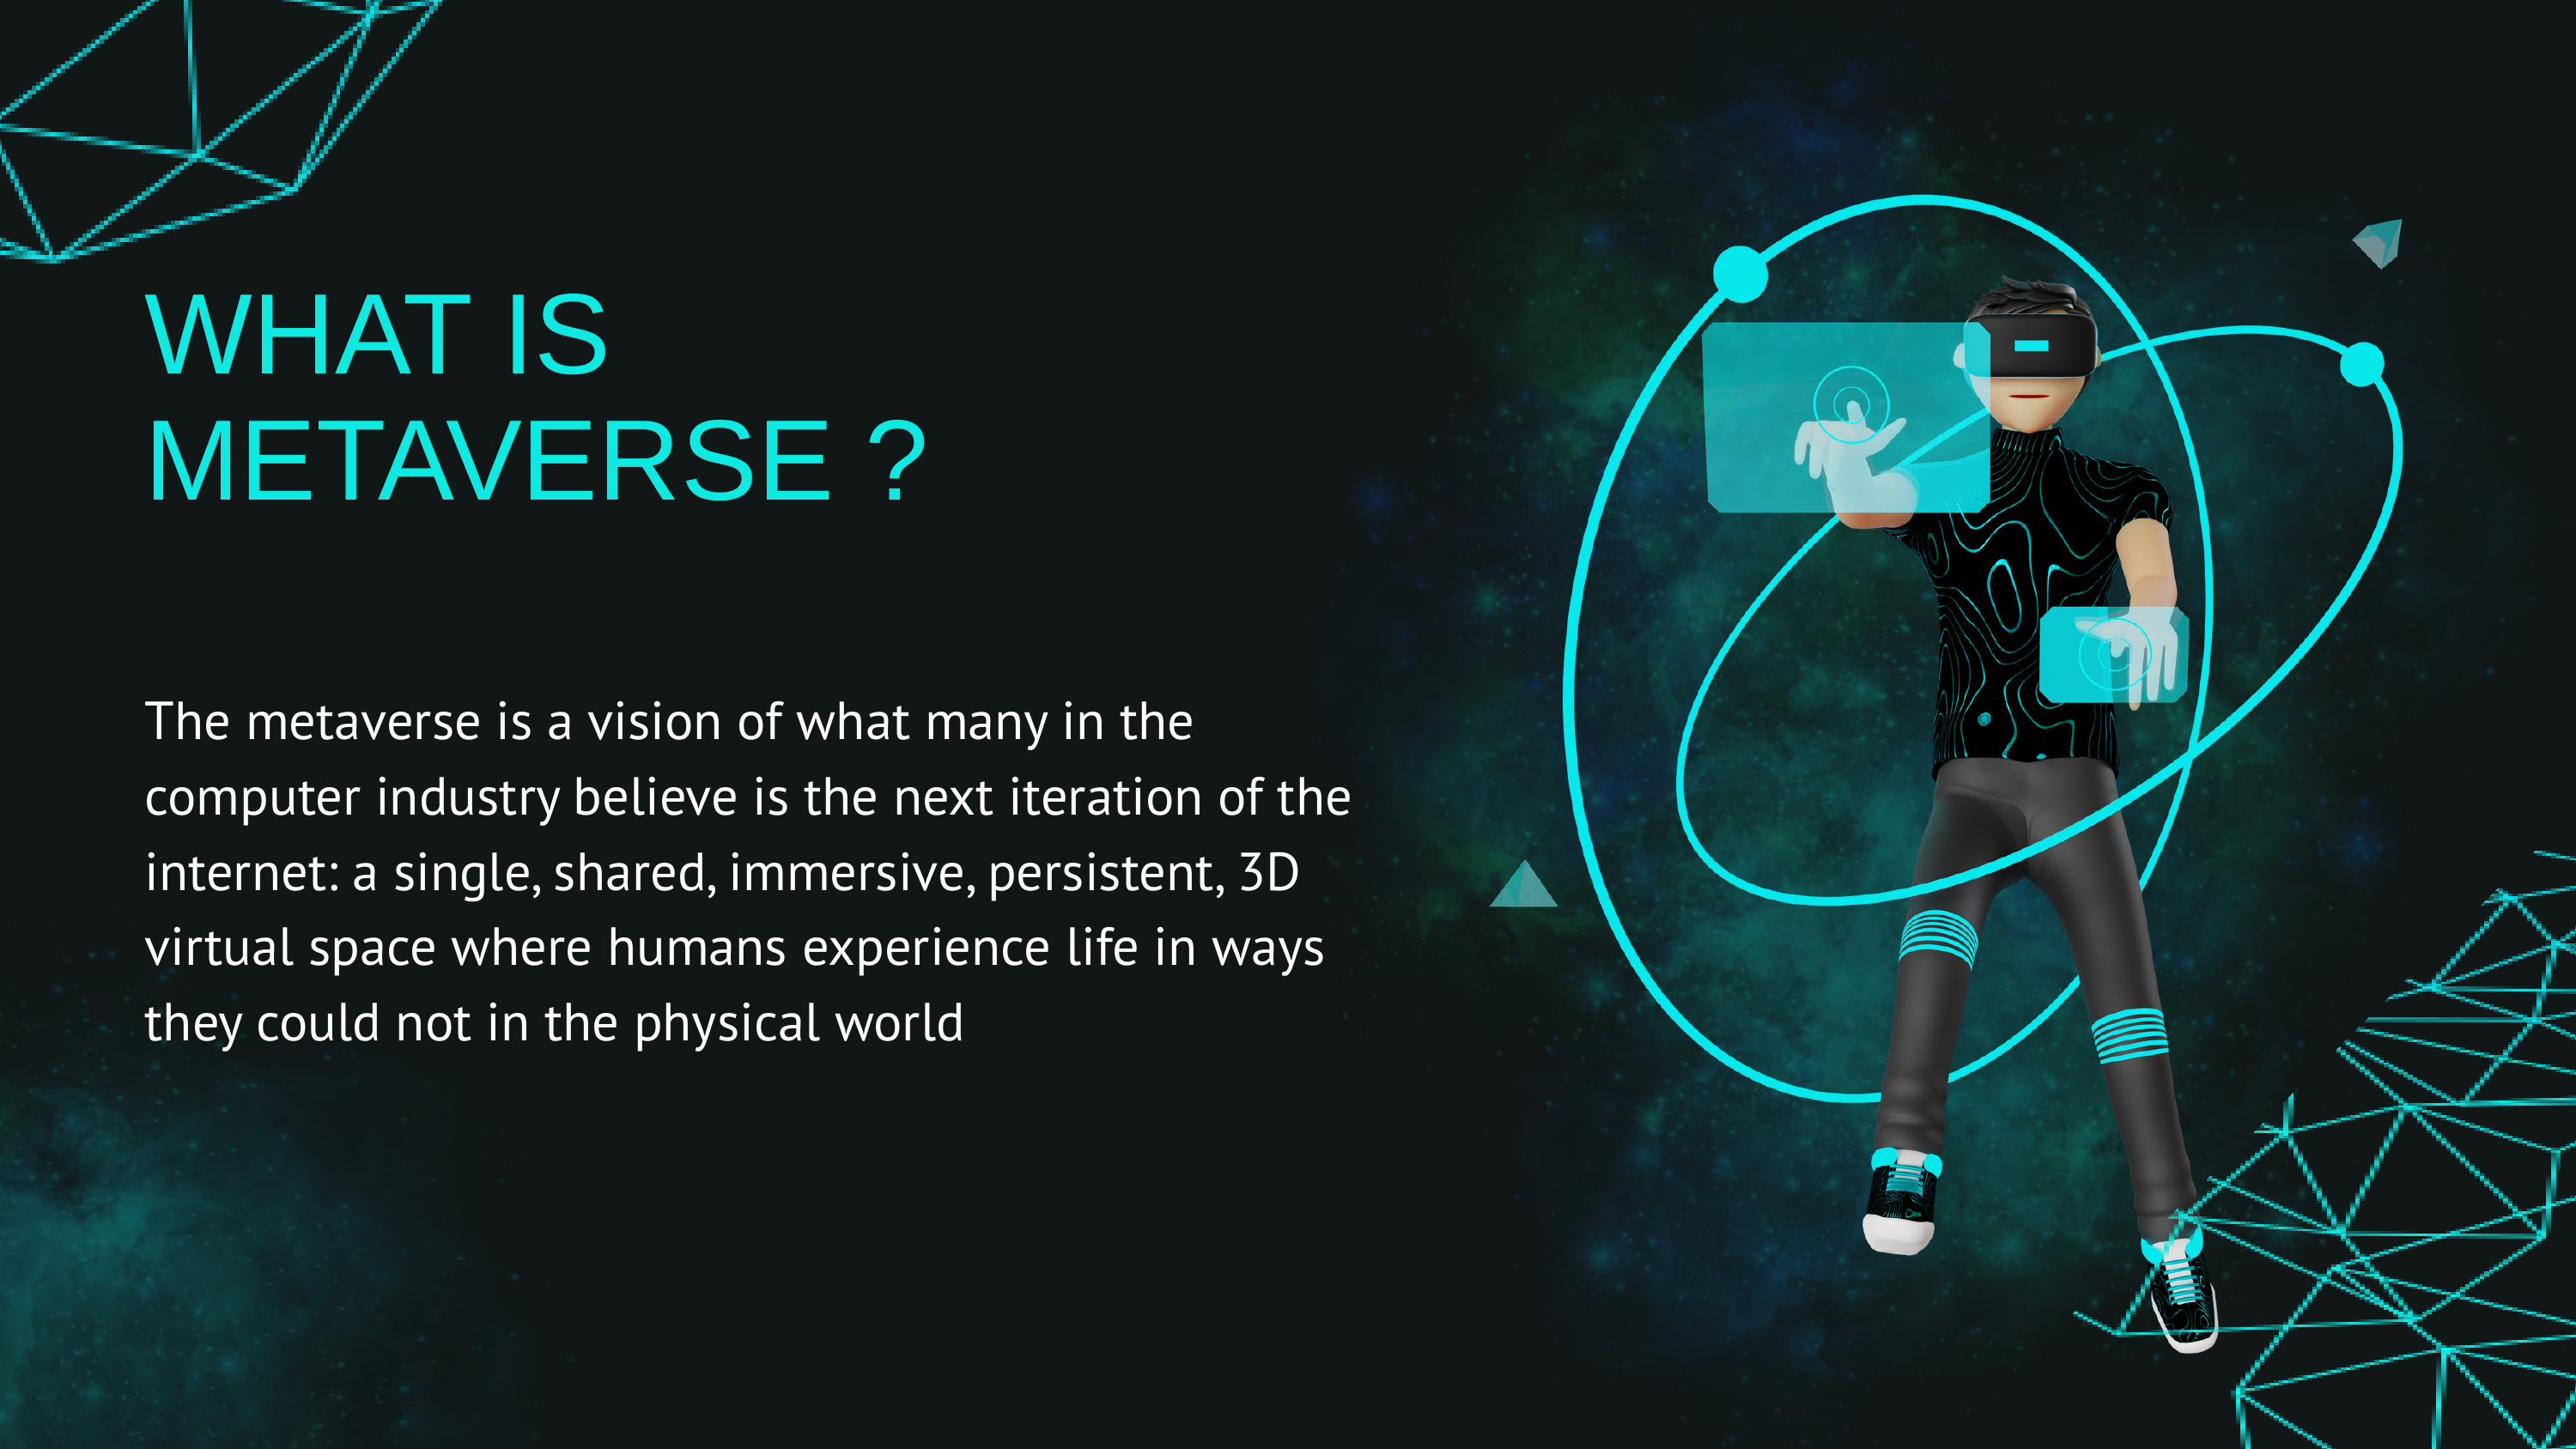

WHAT IS
METAVERSE ?
The metaverse is a vision of what many in the computer industry believe is the next iteration of the internet: a single, shared, immersive, persistent, 3D virtual space where humans experience life in ways they could not in the physical world